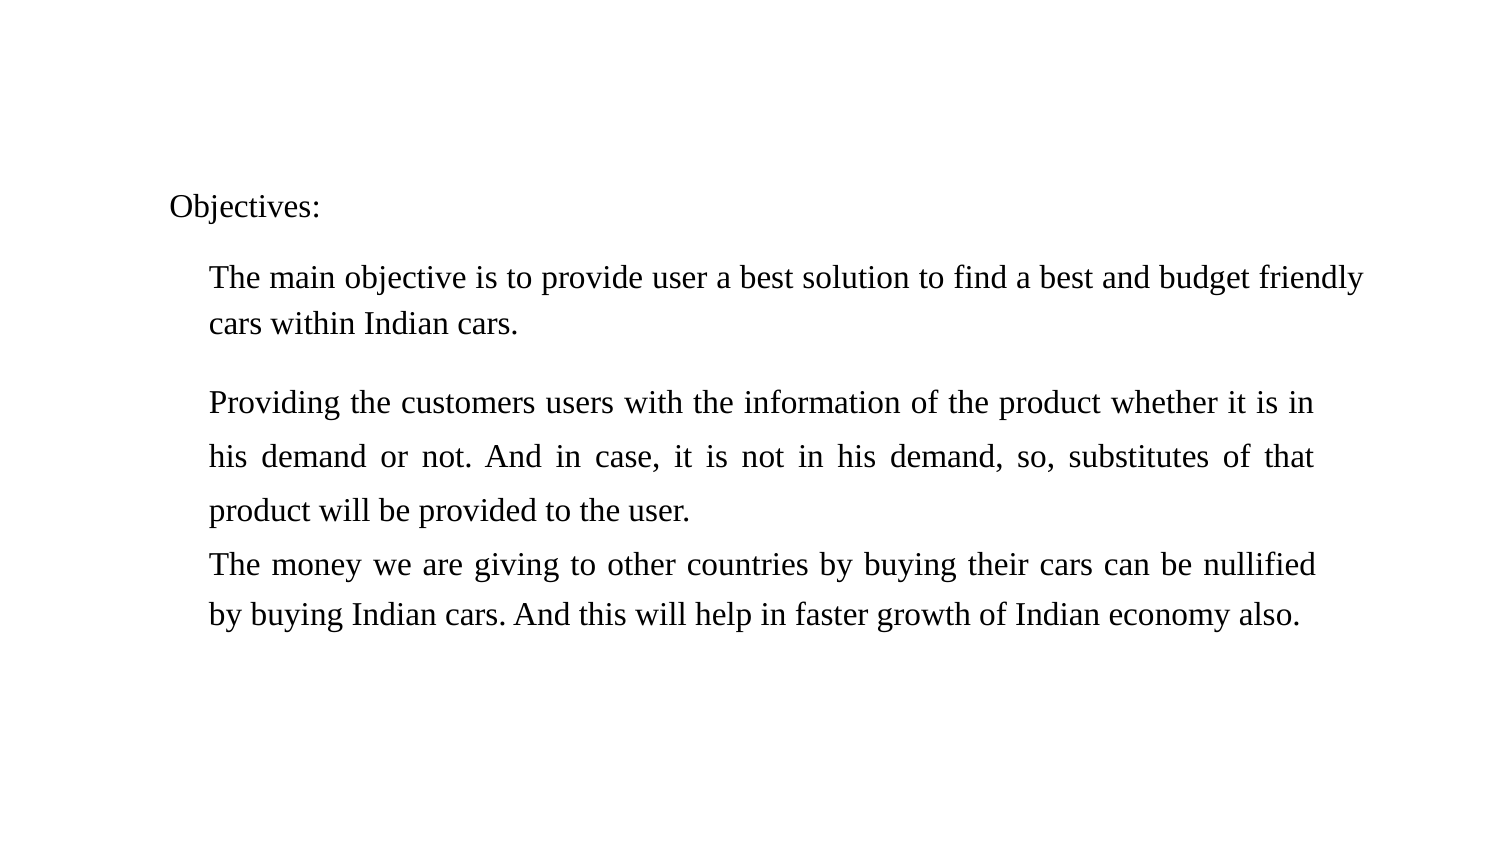

Objectives:
The main objective is to provide user a best solution to find a best and budget friendly cars within Indian cars.
Providing the customers users with the information of the product whether it is in his demand or not. And in case, it is not in his demand, so, substitutes of that product will be provided to the user.
The money we are giving to other countries by buying their cars can be nullified by buying Indian cars. And this will help in faster growth of Indian economy also.